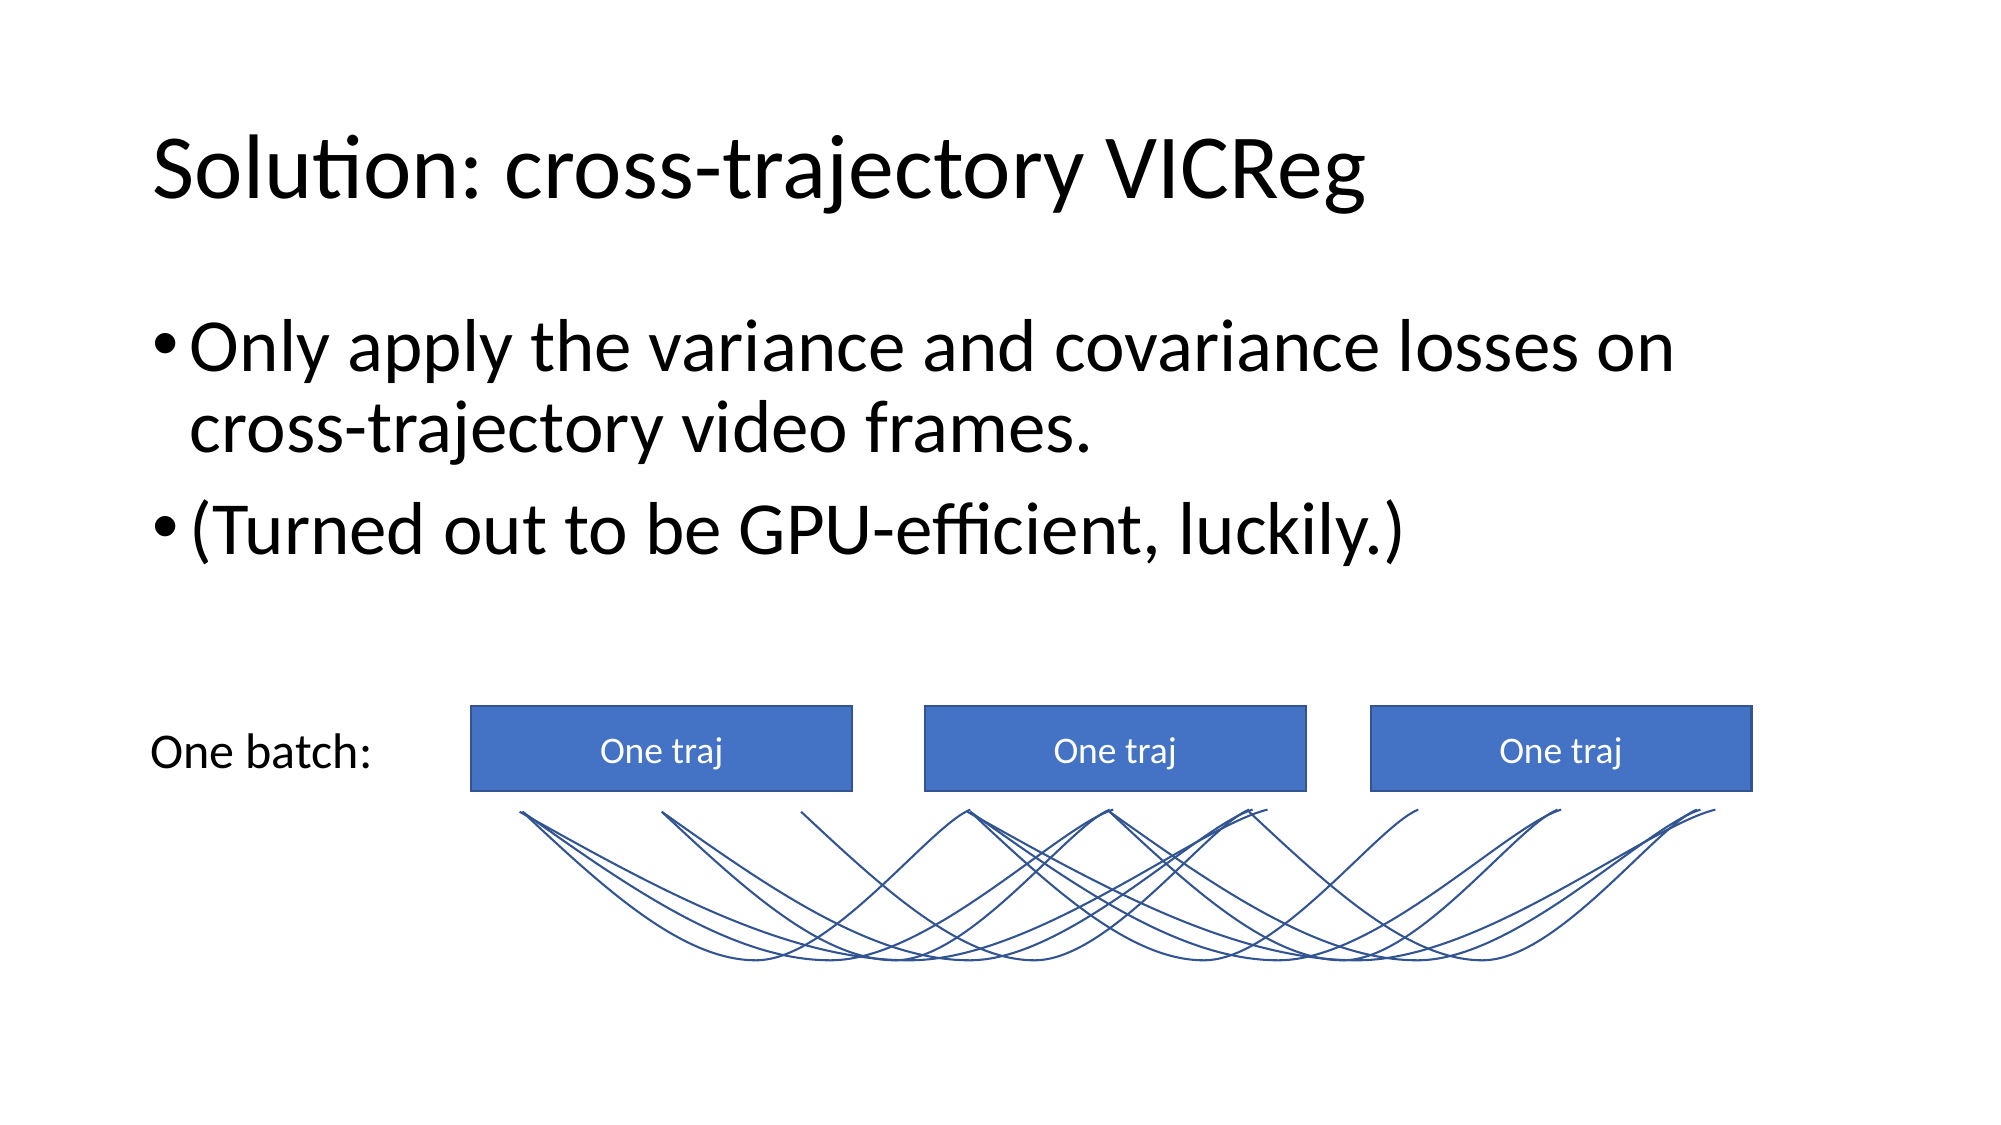

# Solution: cross-trajectory VICReg
Only apply the variance and covariance losses on cross-trajectory video frames.
(Turned out to be GPU-efficient, luckily.)
One traj
One traj
One traj
One batch: